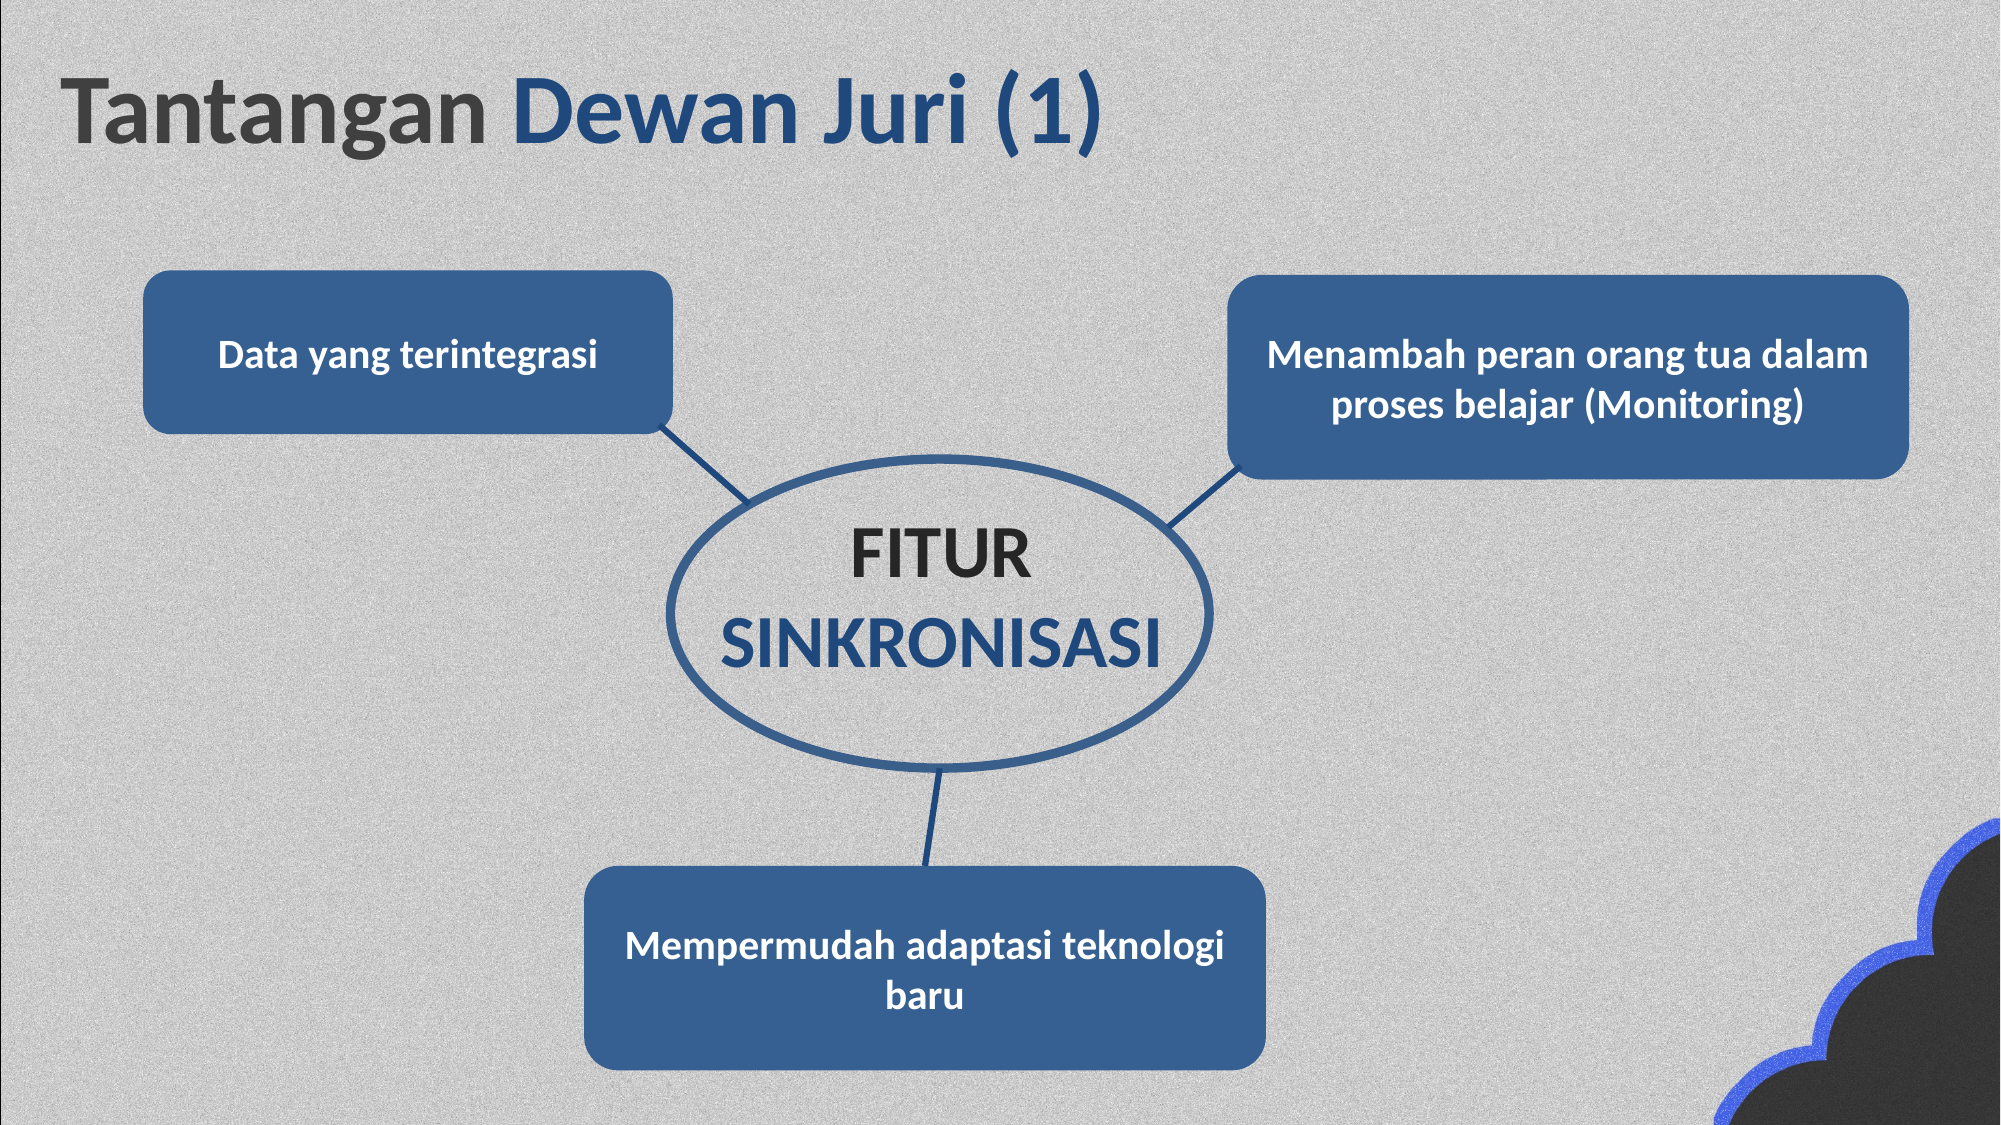

Tantangan Dewan Juri (1)
Data yang terintegrasi
Menambah peran orang tua dalam proses belajar (Monitoring)

FITUR SINKRONISASI
Mempermudah adaptasi teknologi baru